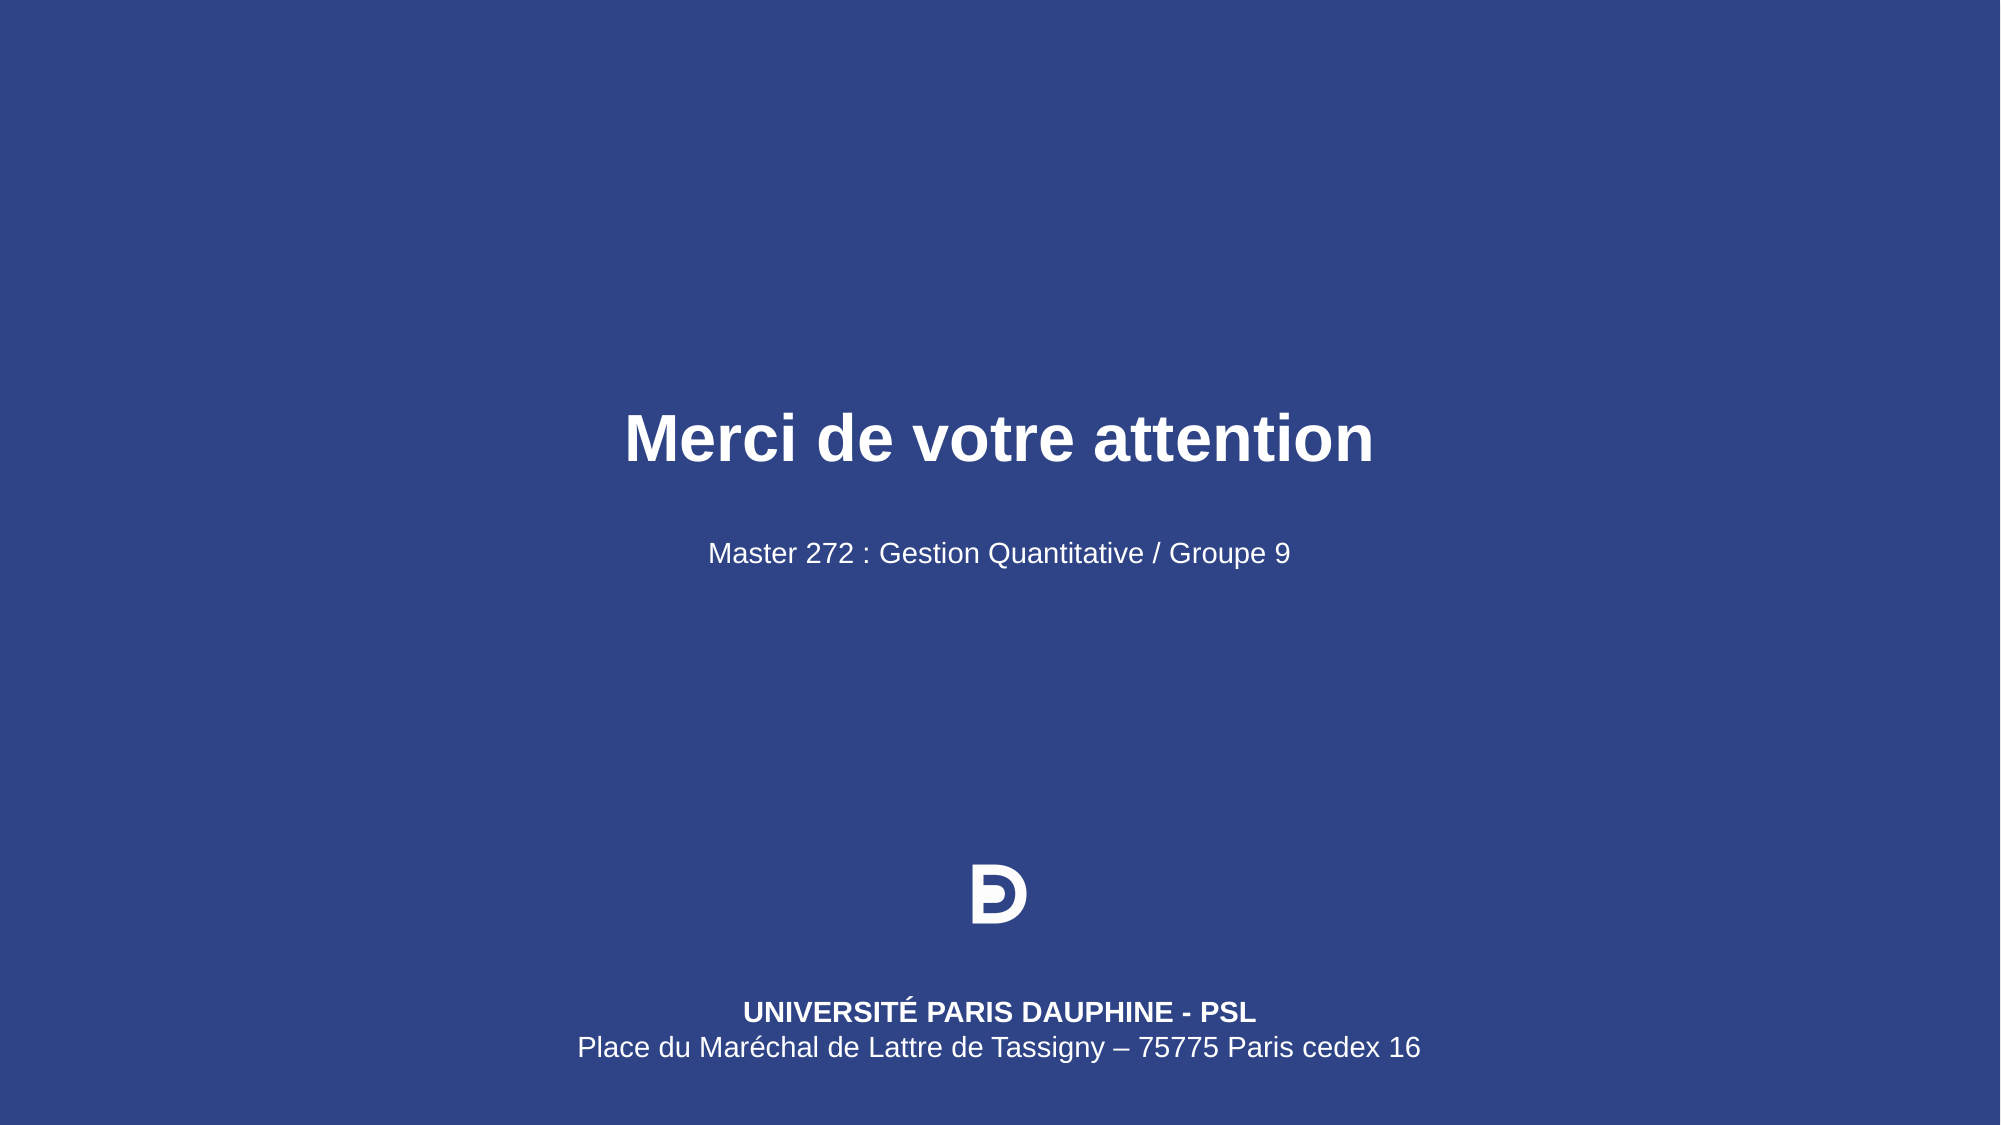

# Merci de votre attention
Master 272 : Gestion Quantitative / Groupe 9